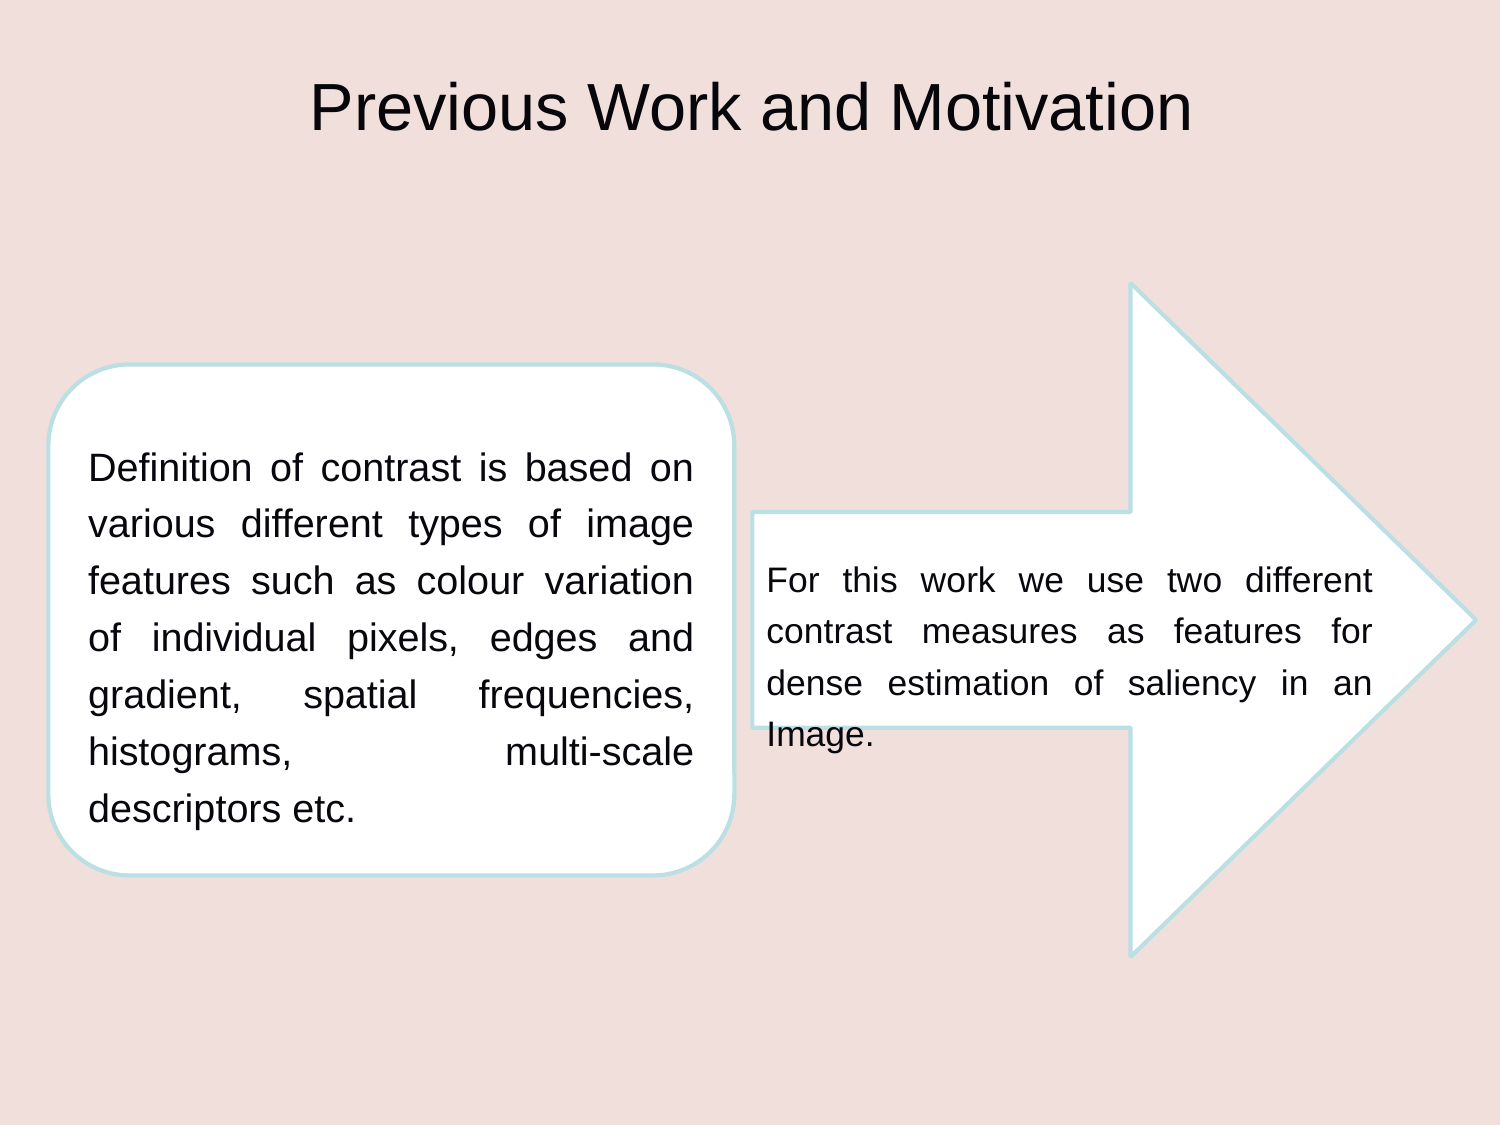

# Previous Work and Motivation

Definition of contrast is based on various different types of image features such as colour variation of individual pixels, edges and gradient, spatial frequencies, histograms, multi-scale descriptors etc.
For this work we use two different contrast measures as features for dense estimation of saliency in an Image.
8